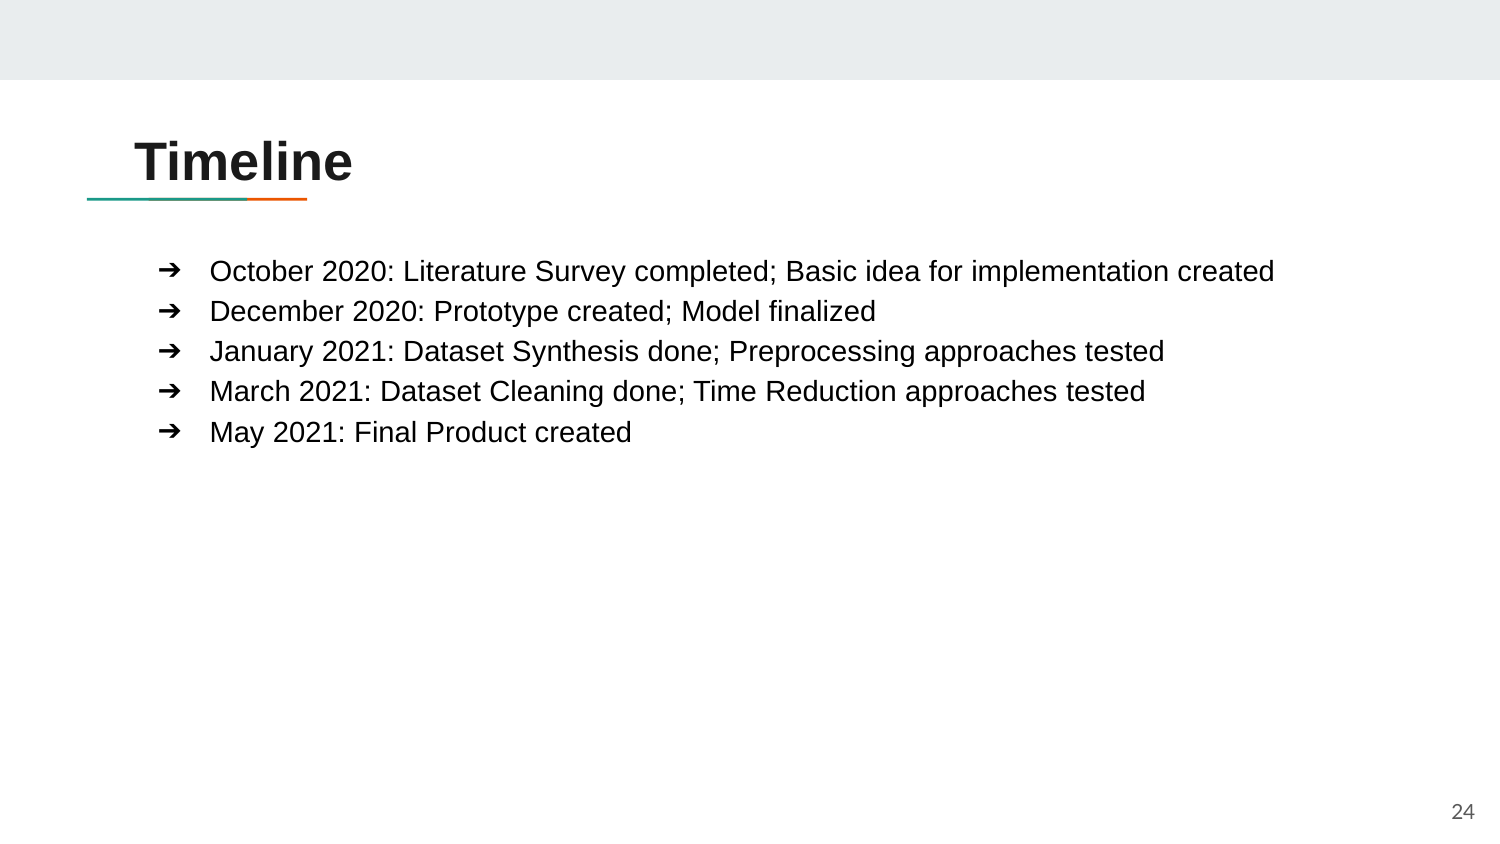

# Timeline
October 2020: Literature Survey completed; Basic idea for implementation created
December 2020: Prototype created; Model finalized
January 2021: Dataset Synthesis done; Preprocessing approaches tested
March 2021: Dataset Cleaning done; Time Reduction approaches tested
May 2021: Final Product created
24